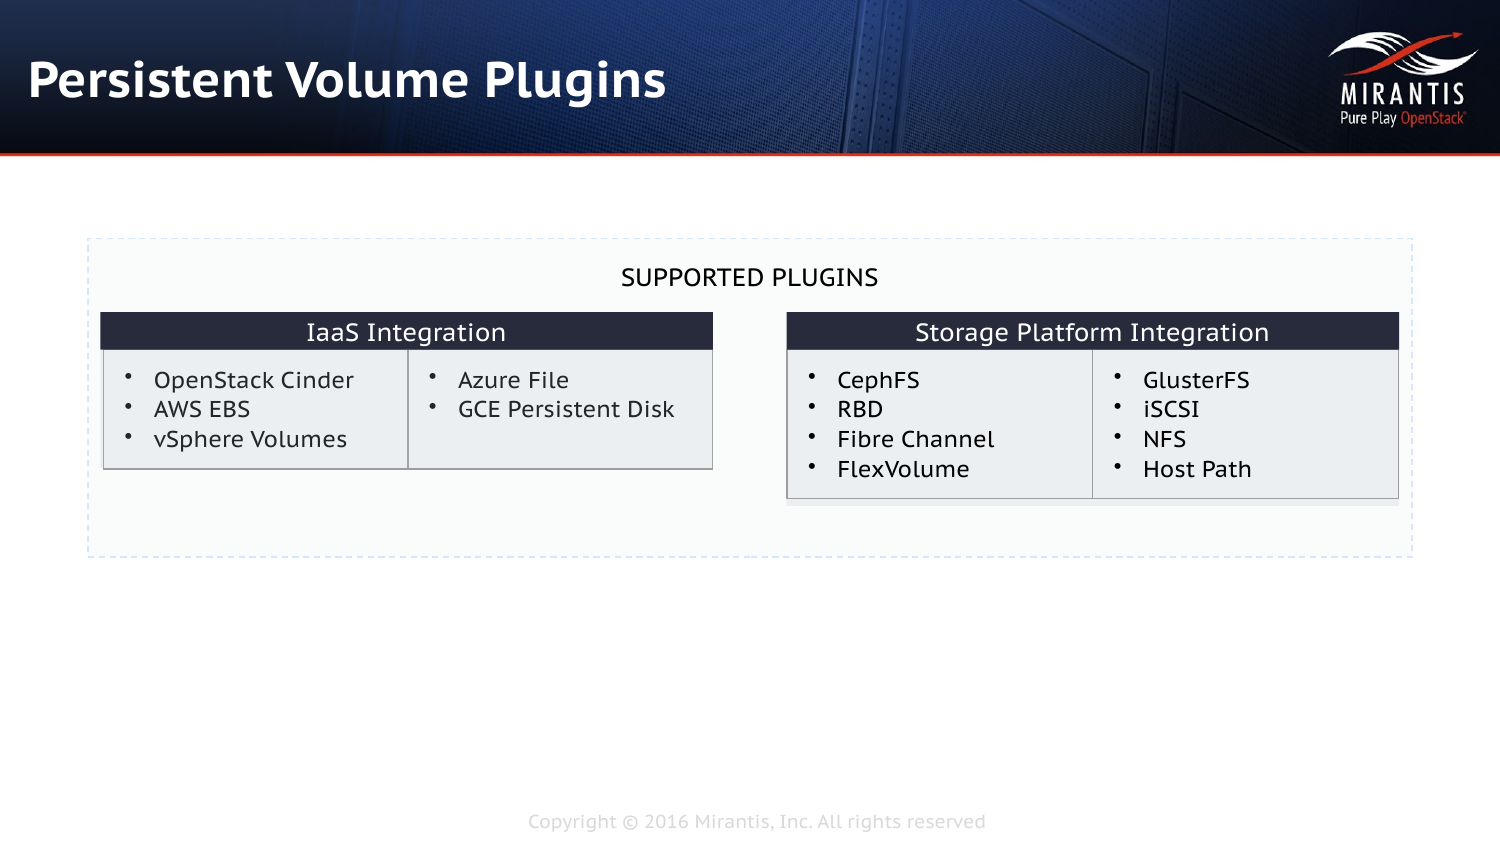

# Persistent Volume Plugins
SUPPORTED PLUGINS
IaaS Integration

Storage Platform Integration
| OpenStack Cinder AWS EBS vSphere Volumes | Azure File GCE Persistent Disk |
| --- | --- |
| CephFS RBD Fibre Channel FlexVolume | GlusterFS iSCSI NFS Host Path |
| --- | --- |